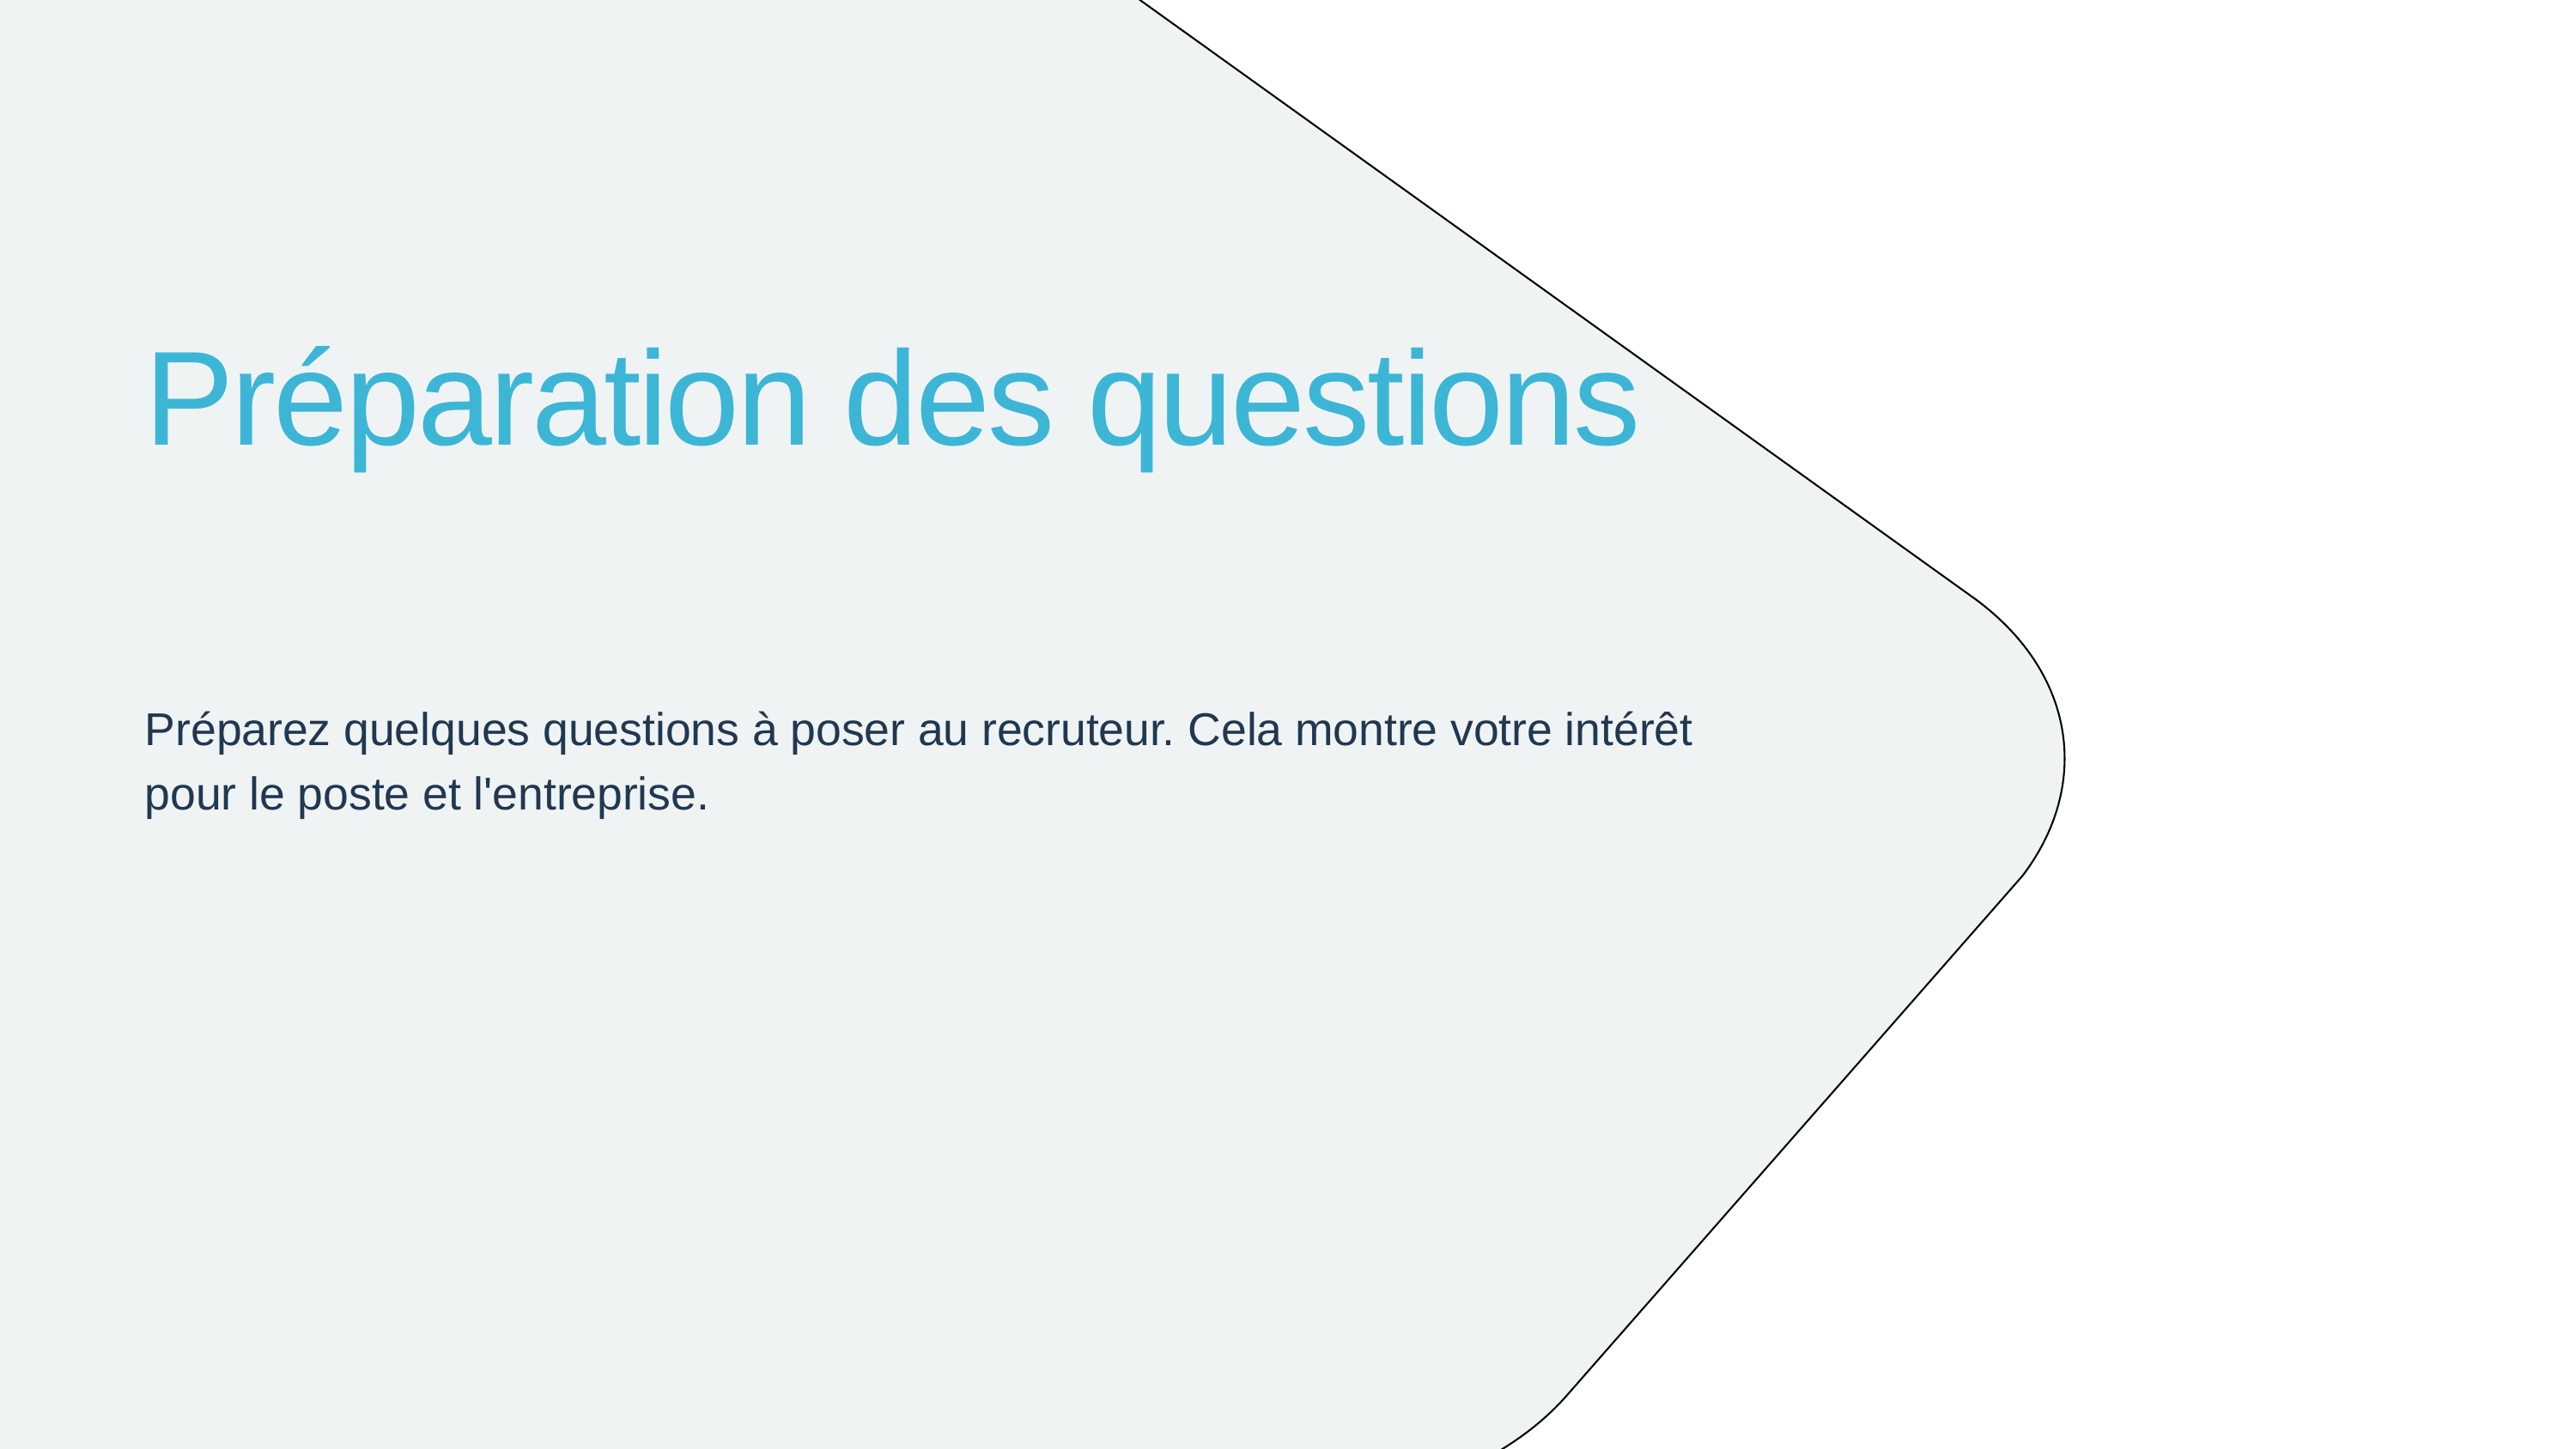

Préparation des questions
Préparez quelques questions à poser au recruteur. Cela montre votre intérêt pour le poste et l'entreprise.